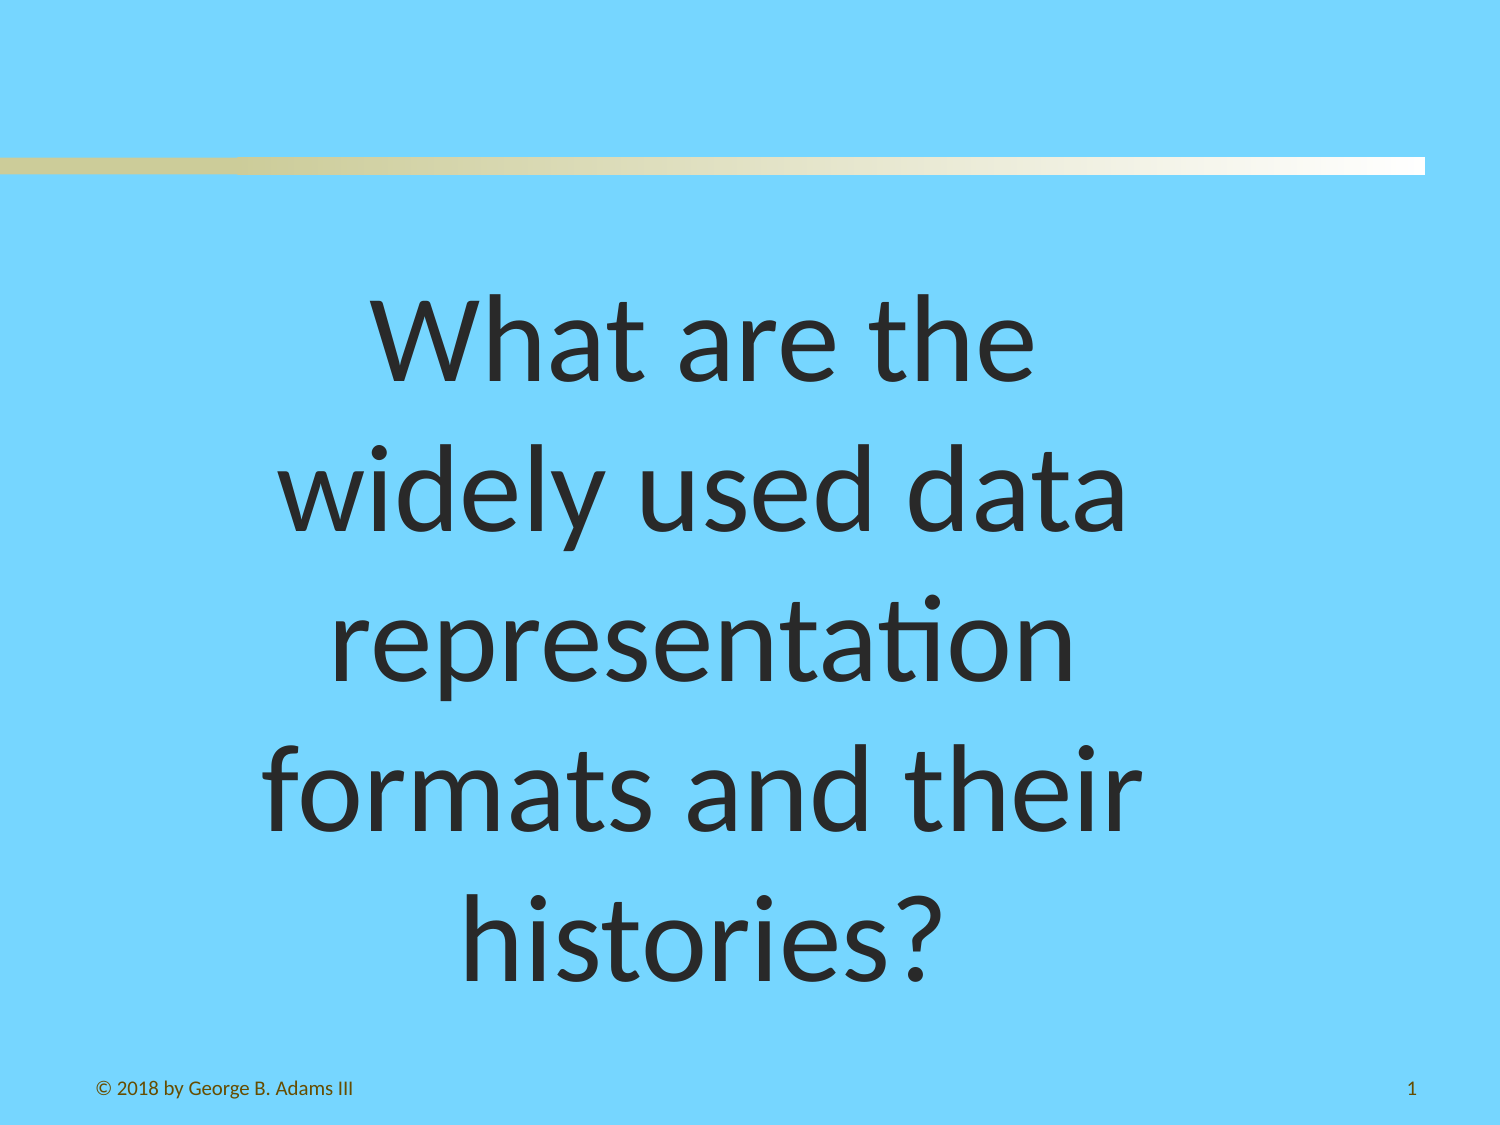

#
What are the widely used data representation formats and their histories?
© 2018 by George B. Adams III
1